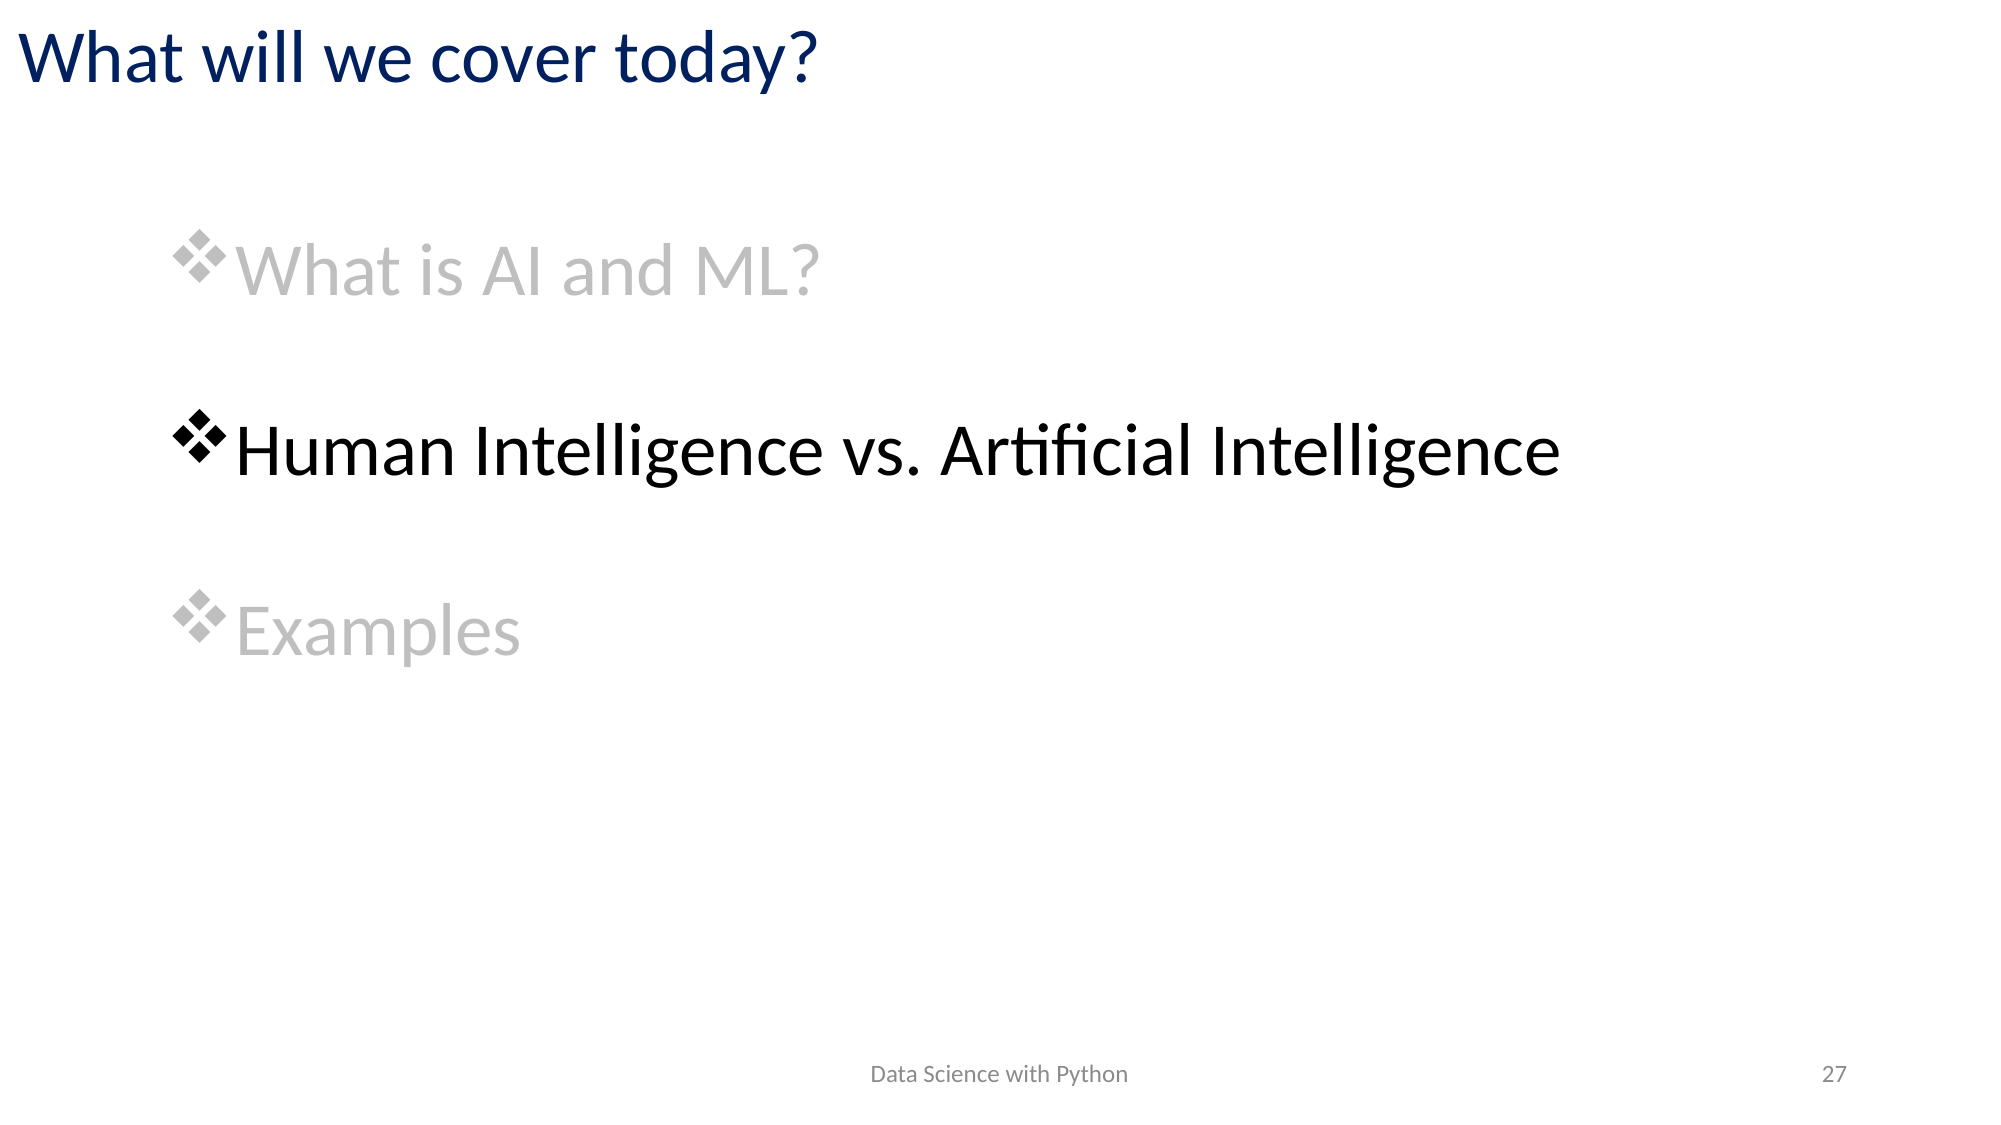

What will we cover today?
What is AI and ML?

Human Intelligence vs. Artificial Intelligence

Examples
Data Science with Python
27